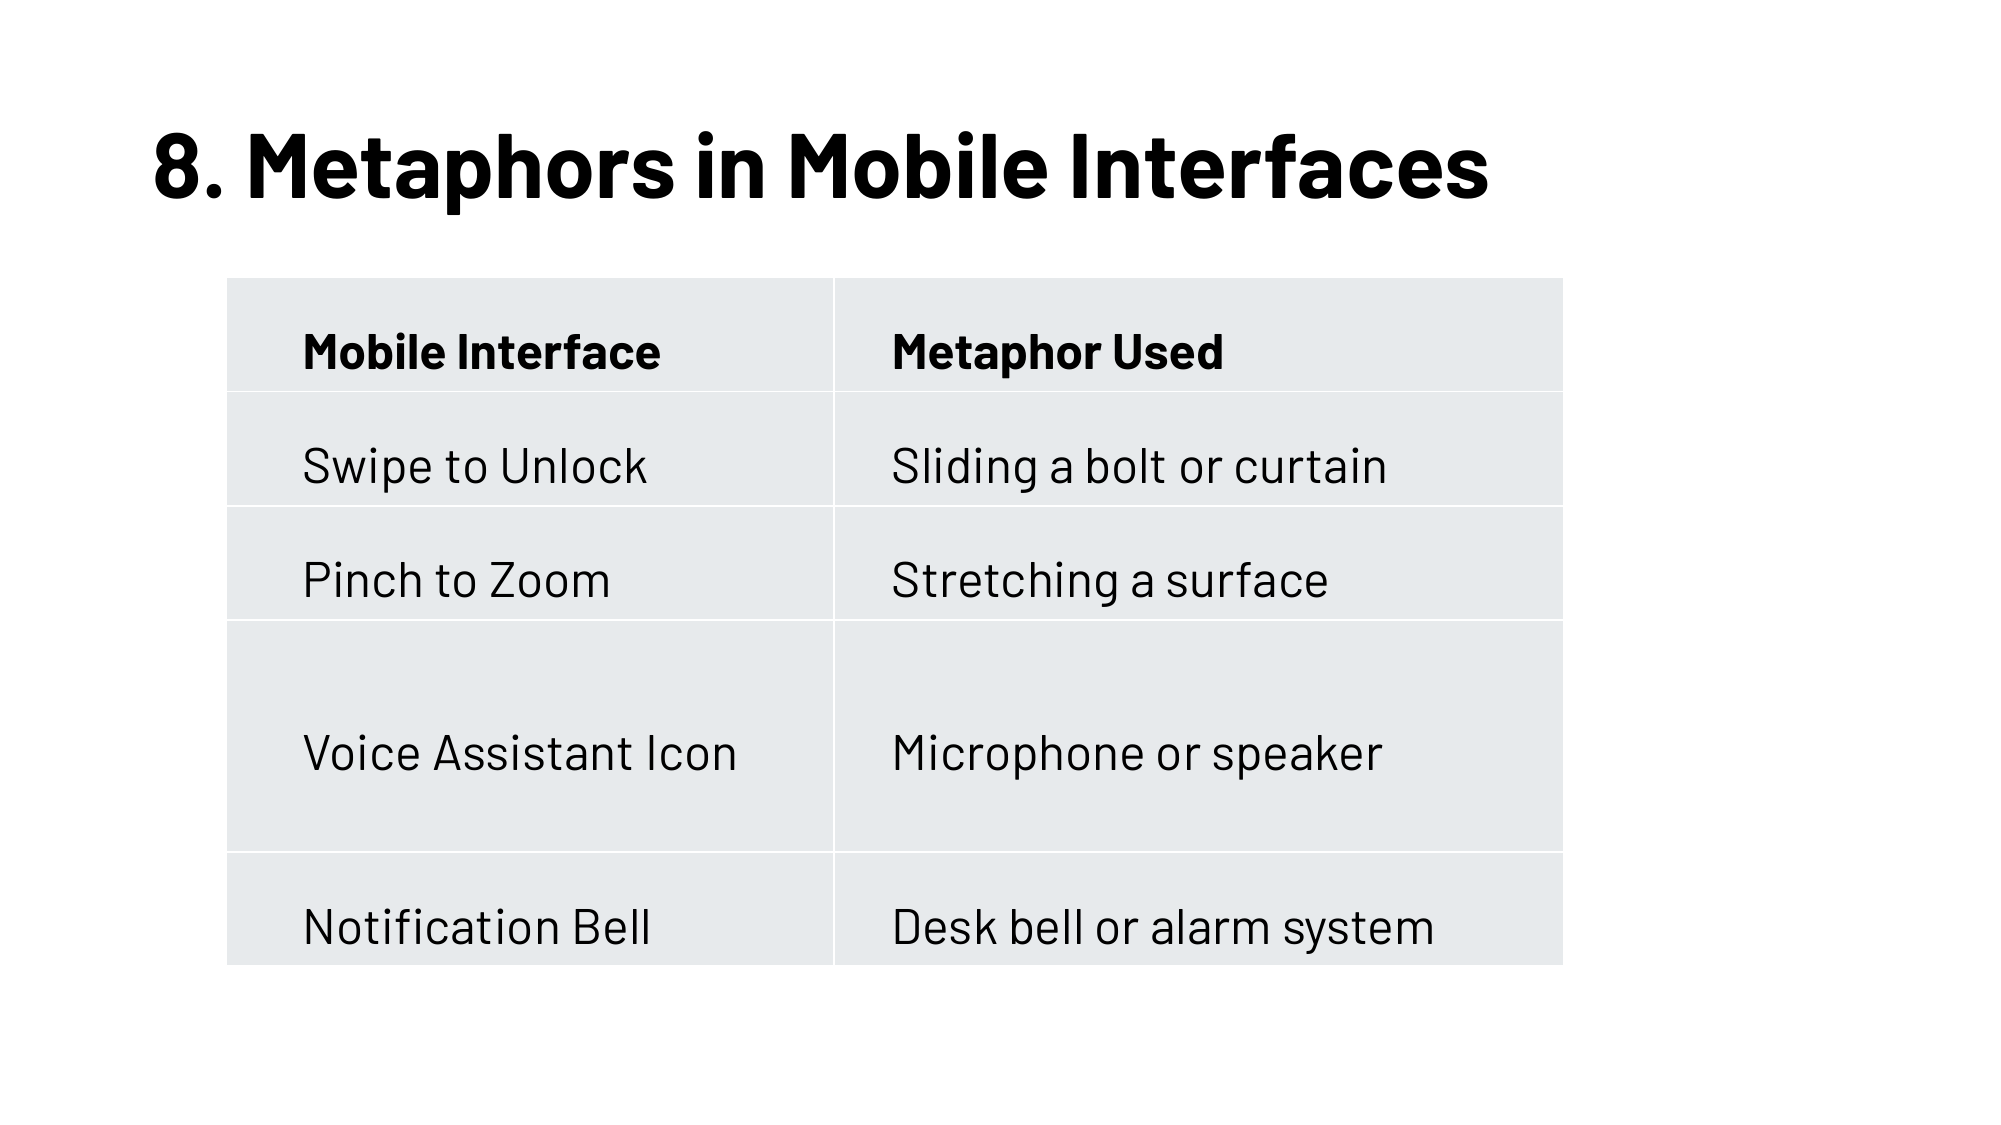

# 8. Metaphors in Mobile Interfaces
| Mobile Interface | Metaphor Used |
| --- | --- |
| Swipe to Unlock | Sliding a bolt or curtain |
| Pinch to Zoom | Stretching a surface |
| Voice Assistant Icon | Microphone or speaker |
| Notification Bell | Desk bell or alarm system |